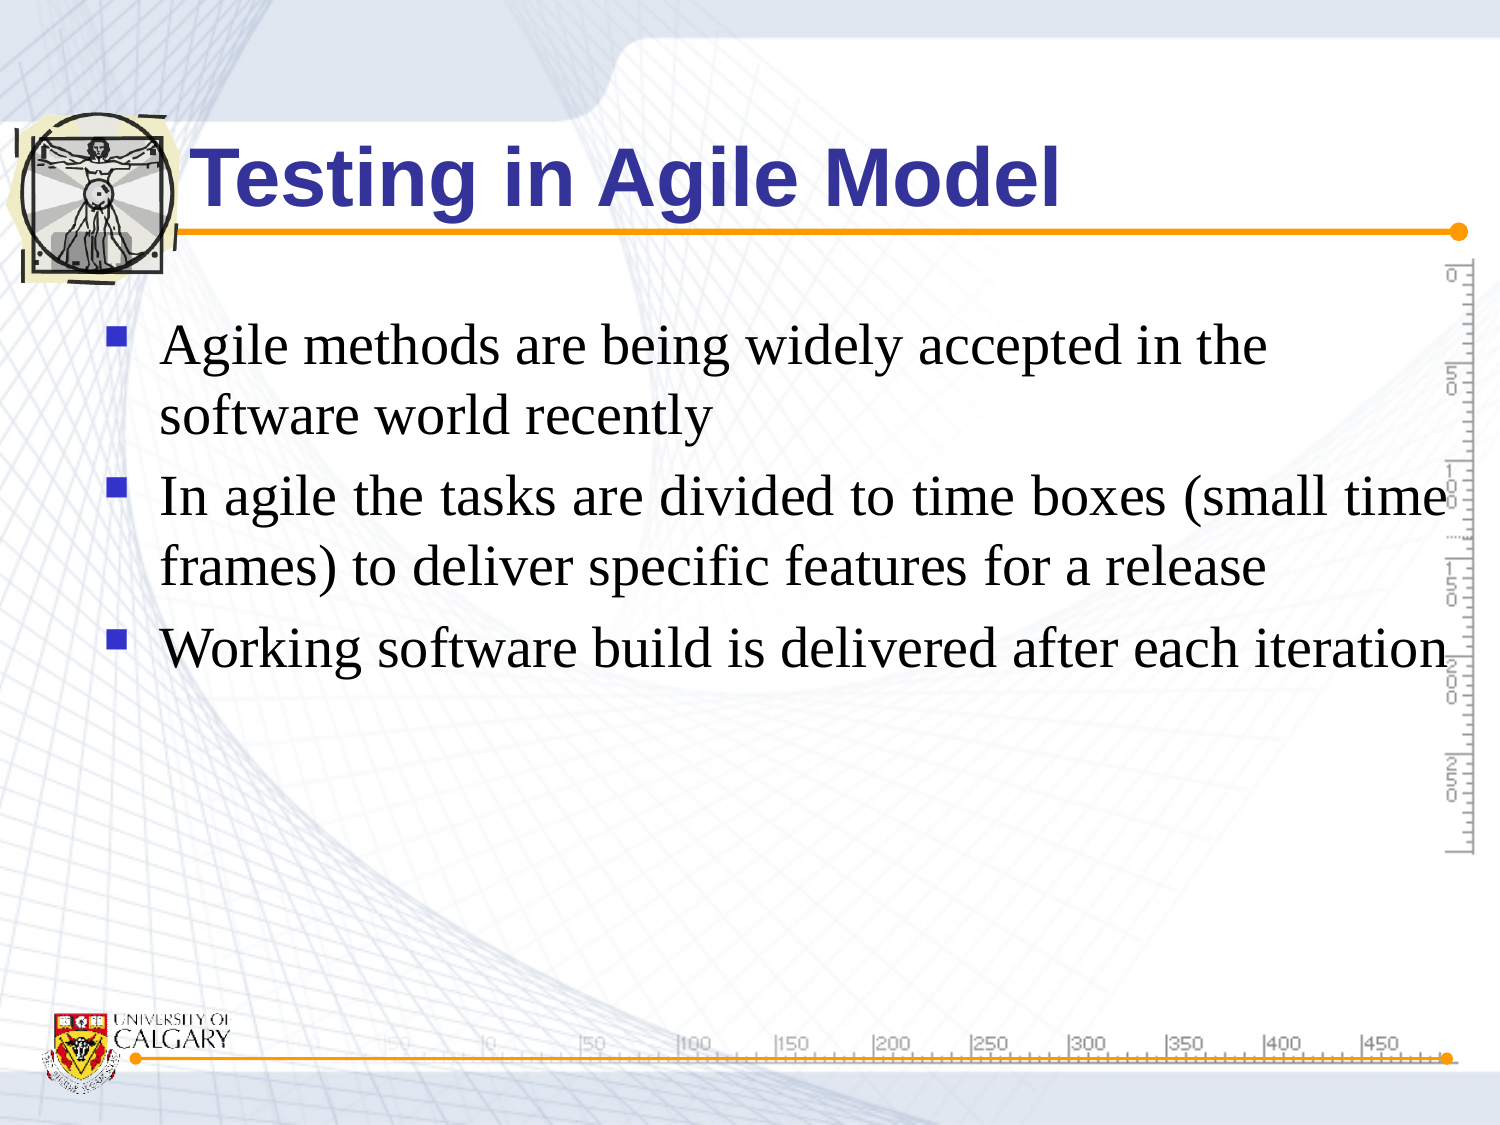

# Testing in Agile Model
Agile methods are being widely accepted in the software world recently
In agile the tasks are divided to time boxes (small time frames) to deliver specific features for a release
Working software build is delivered after each iteration